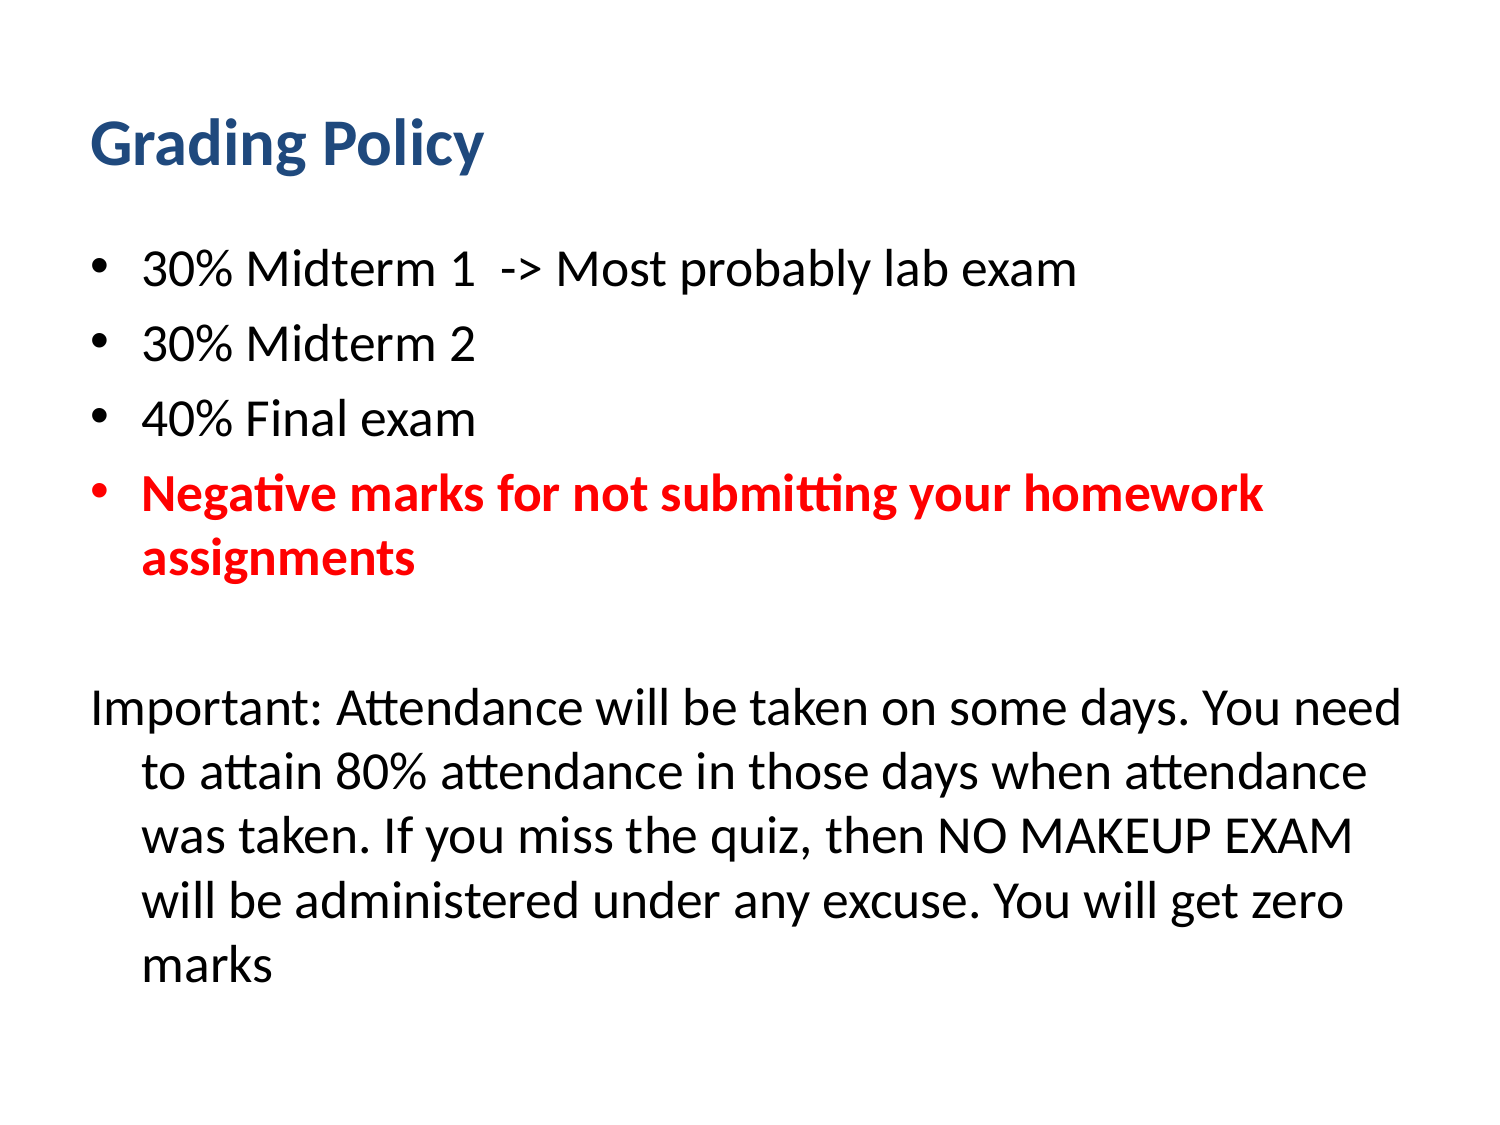

# Grading Policy
30% Midterm 1  -> Most probably lab exam
30% Midterm 2
40% Final exam
Negative marks for not submitting your homework assignments

Important: Attendance will be taken on some days. You need to attain 80% attendance in those days when attendance was taken. If you miss the quiz, then NO MAKEUP EXAM will be administered under any excuse. You will get zero marks